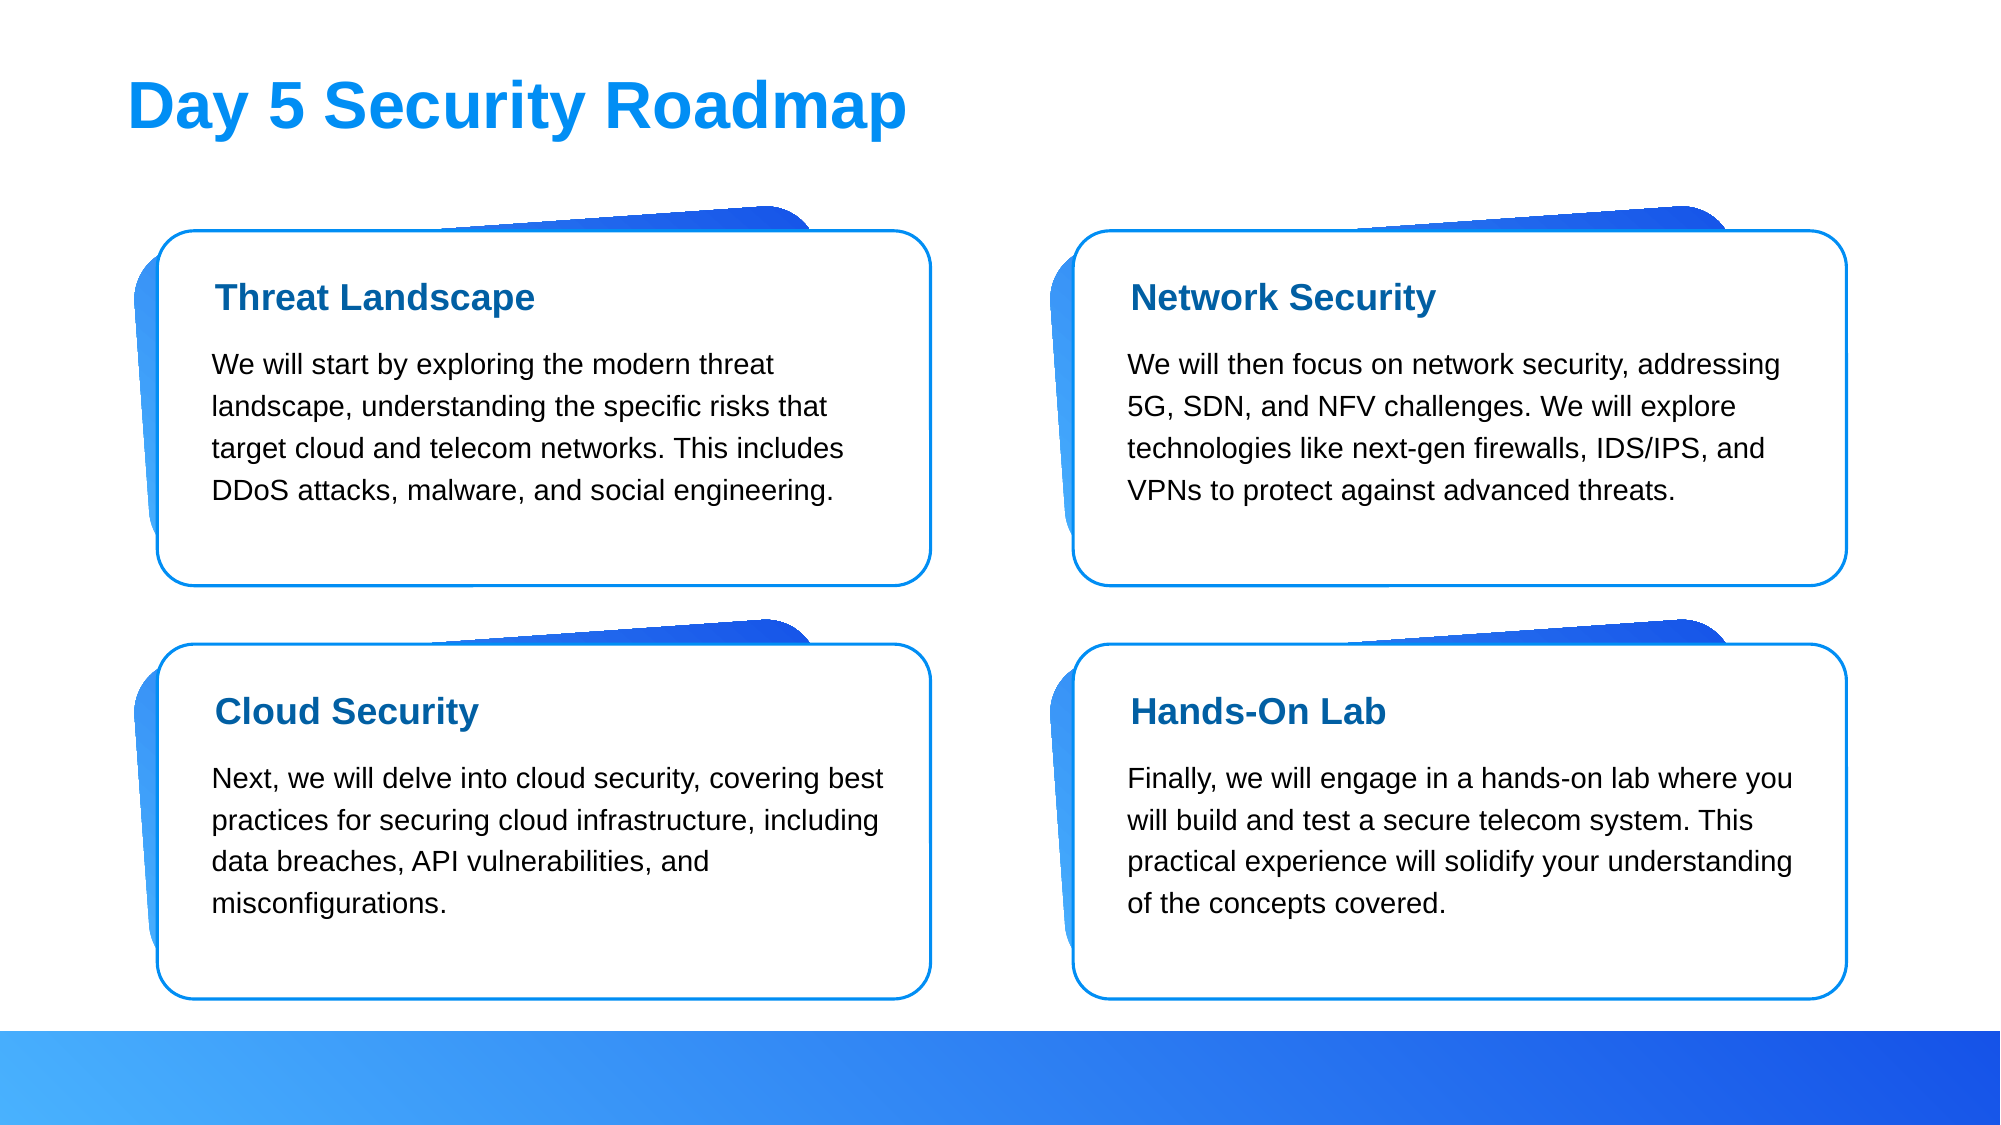

Day 5 Security Roadmap

Threat Landscape
Network Security
We will start by exploring the modern threat landscape, understanding the specific risks that target cloud and telecom networks. This includes DDoS attacks, malware, and social engineering.
We will then focus on network security, addressing 5G, SDN, and NFV challenges. We will explore technologies like next-gen firewalls, IDS/IPS, and VPNs to protect against advanced threats.

Cloud Security
Hands-On Lab
Next, we will delve into cloud security, covering best practices for securing cloud infrastructure, including data breaches, API vulnerabilities, and misconfigurations.
Finally, we will engage in a hands-on lab where you will build and test a secure telecom system. This practical experience will solidify your understanding of the concepts covered.